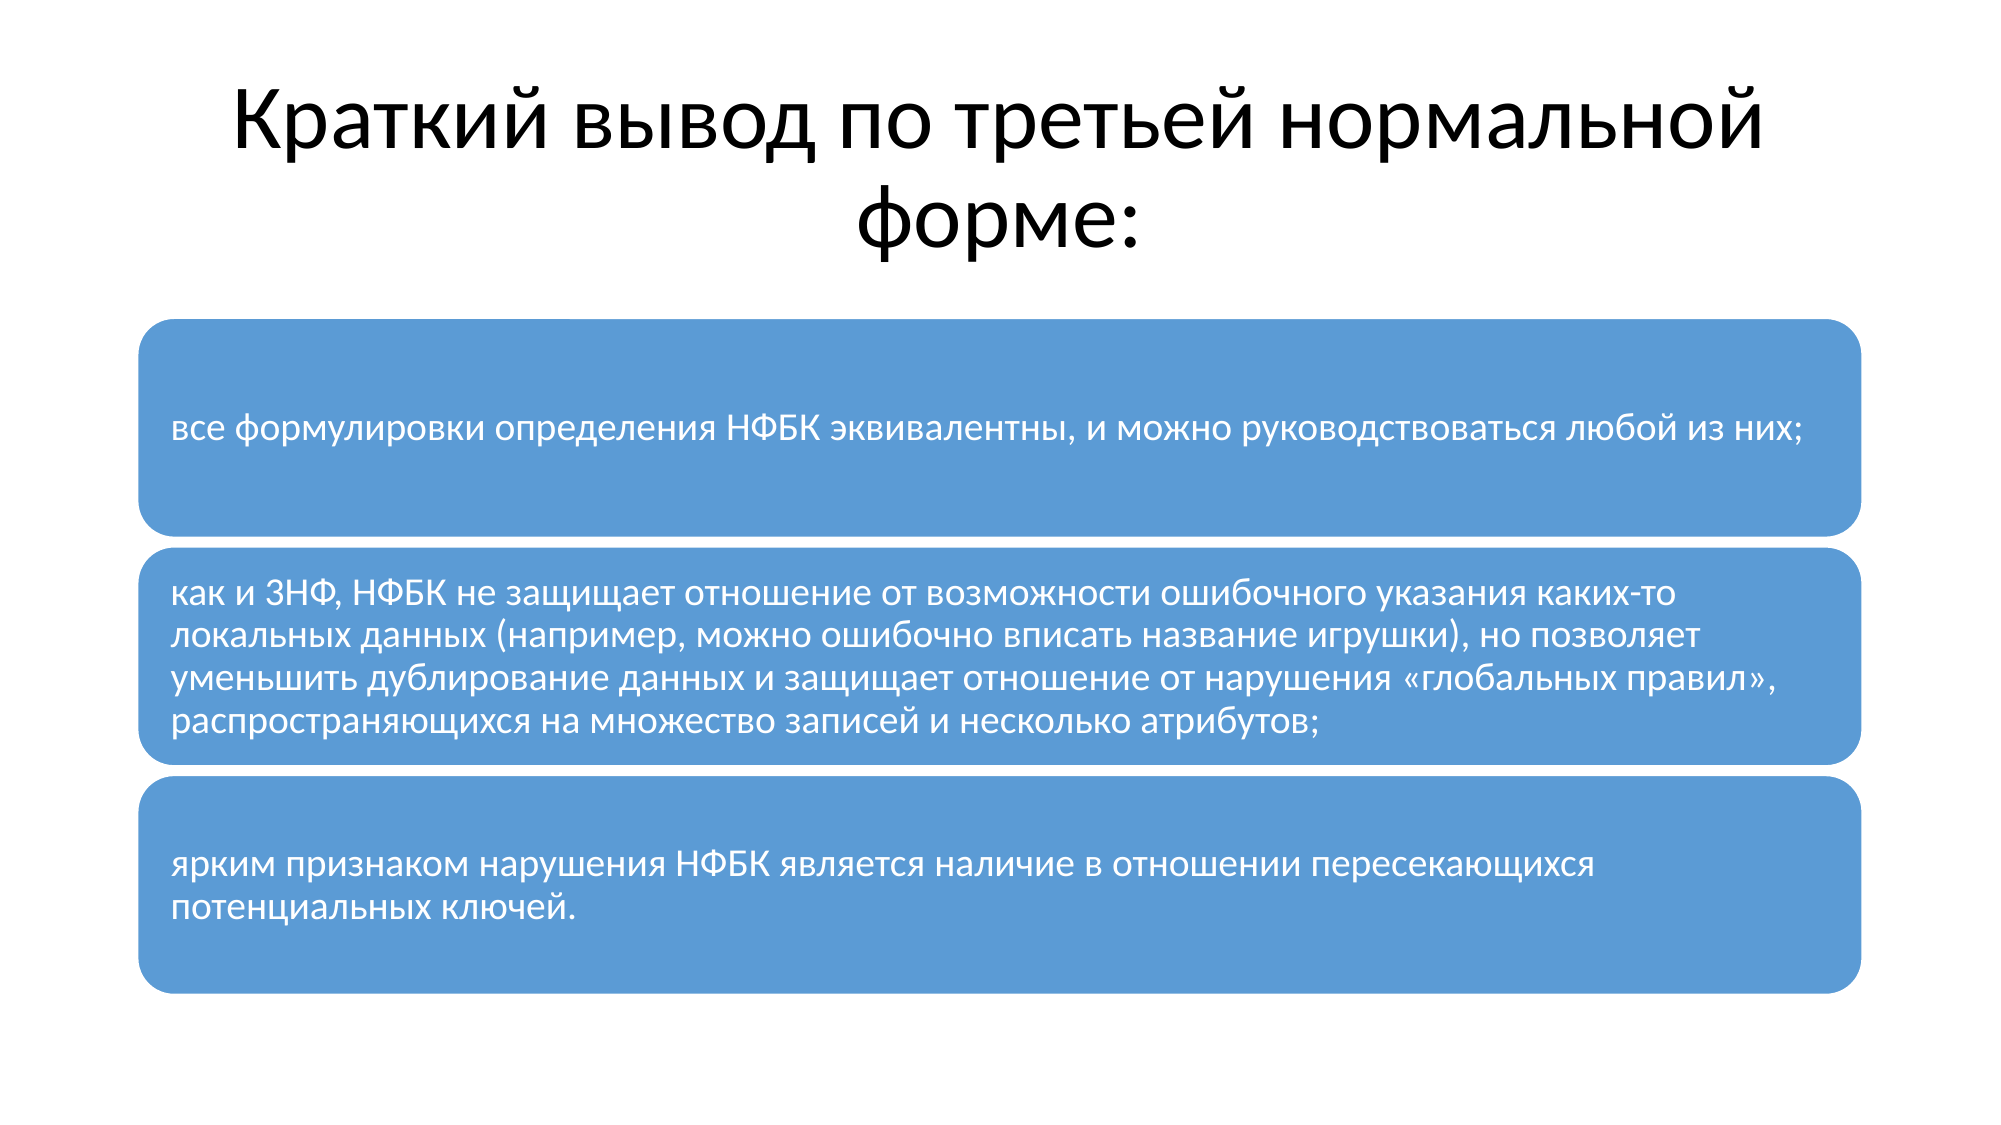

# Краткий вывод по третьей нормальной форме:
все формулировки определения НФБК эквивалентны, и можно руководствоваться любой из них;
как и 3НФ, НФБК не защищает отношение от возможности ошибочного указания каких-то локальных данных (например, можно ошибочно вписать название игрушки), но позволяет уменьшить дублирование данных и защищает отношение от нарушения «глобальных правил», распространяющихся на множество записей и несколько атрибутов;
ярким признаком нарушения НФБК является наличие в отношении пересекающихся потенциальных ключей.